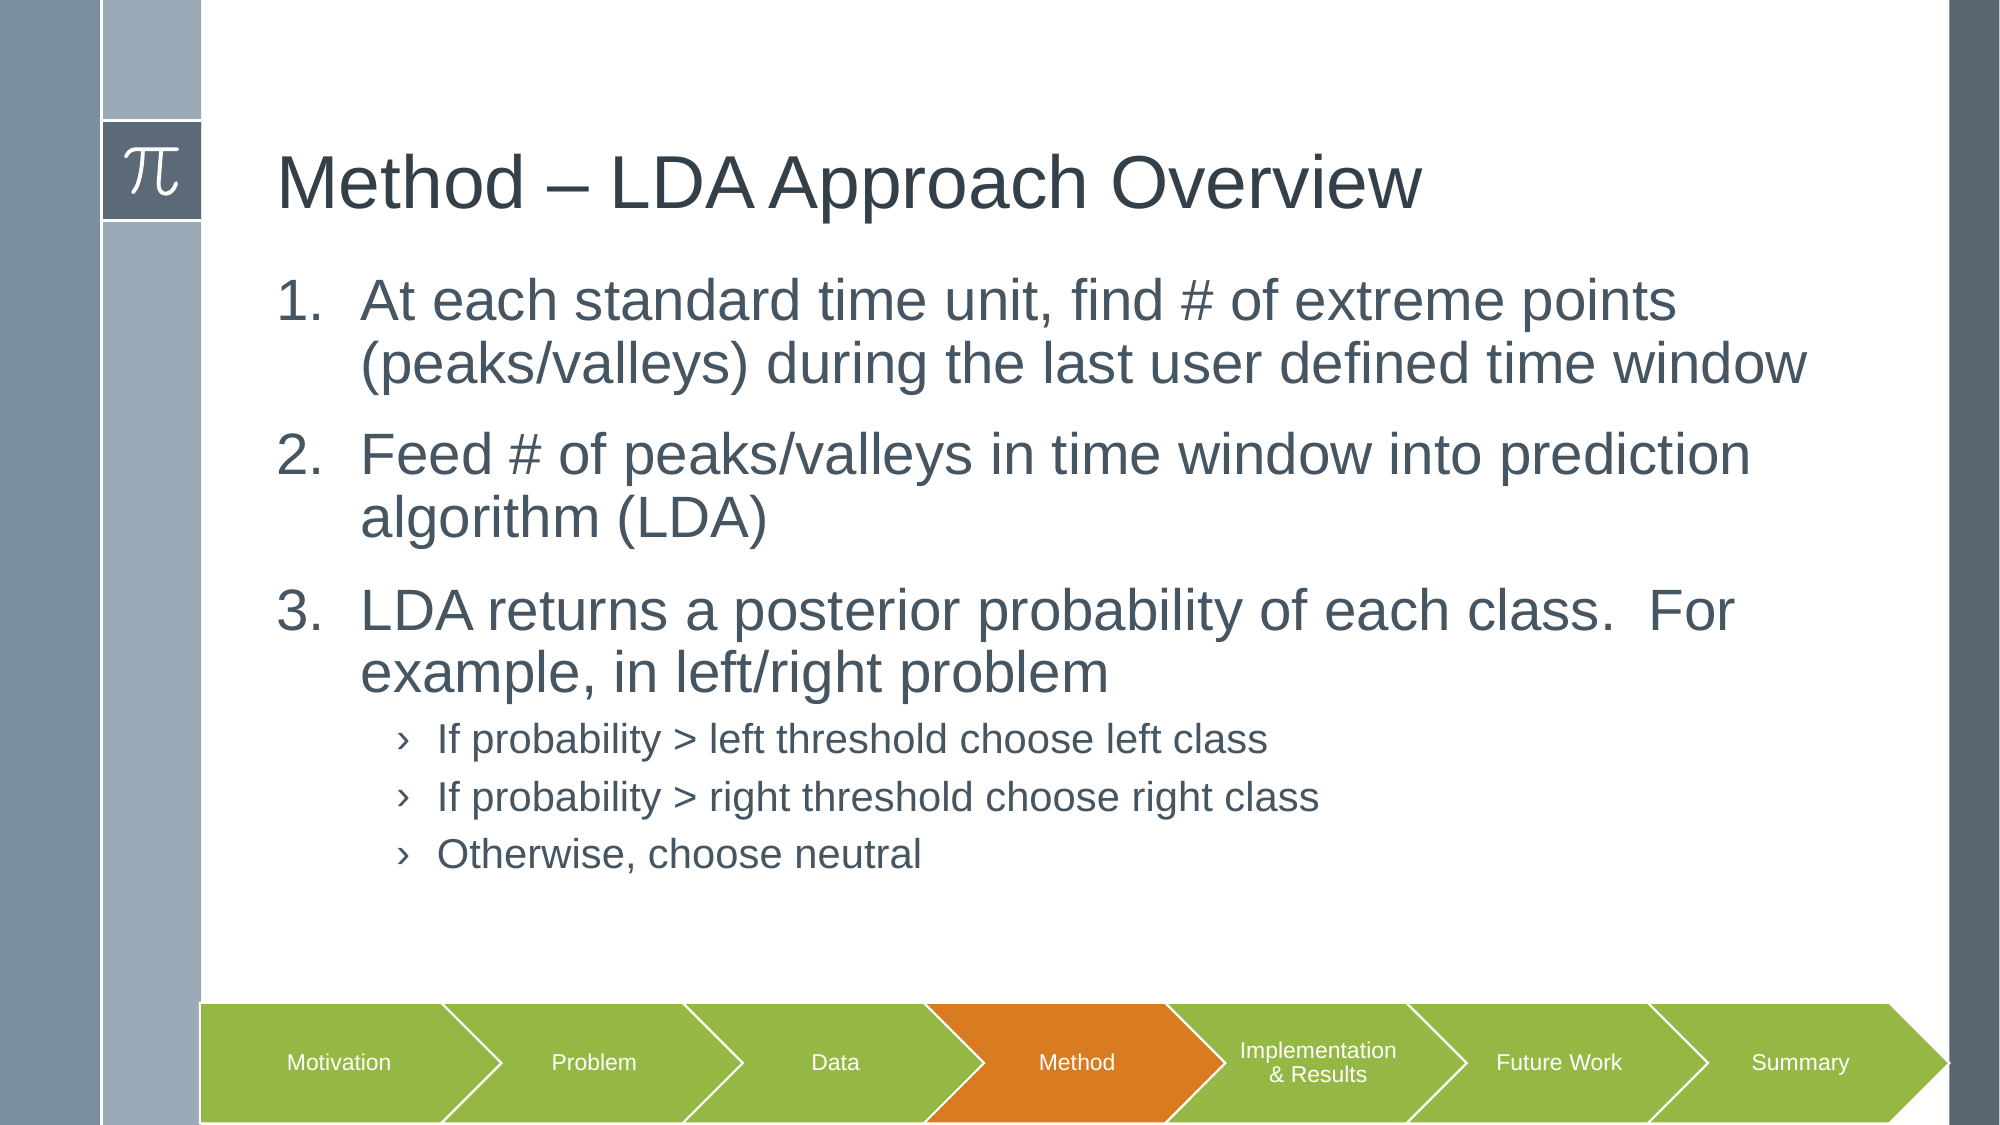

# Method – LDA Approach Overview
At each standard time unit, find # of extreme points (peaks/valleys) during the last user defined time window
Feed # of peaks/valleys in time window into prediction algorithm (LDA)
LDA returns a posterior probability of each class.  For example, in left/right problem
If probability > left threshold choose left class
If probability > right threshold choose right class
Otherwise, choose neutral

Motivation
Problem
Data
Method
Implementation & Results
Future Work
Summary